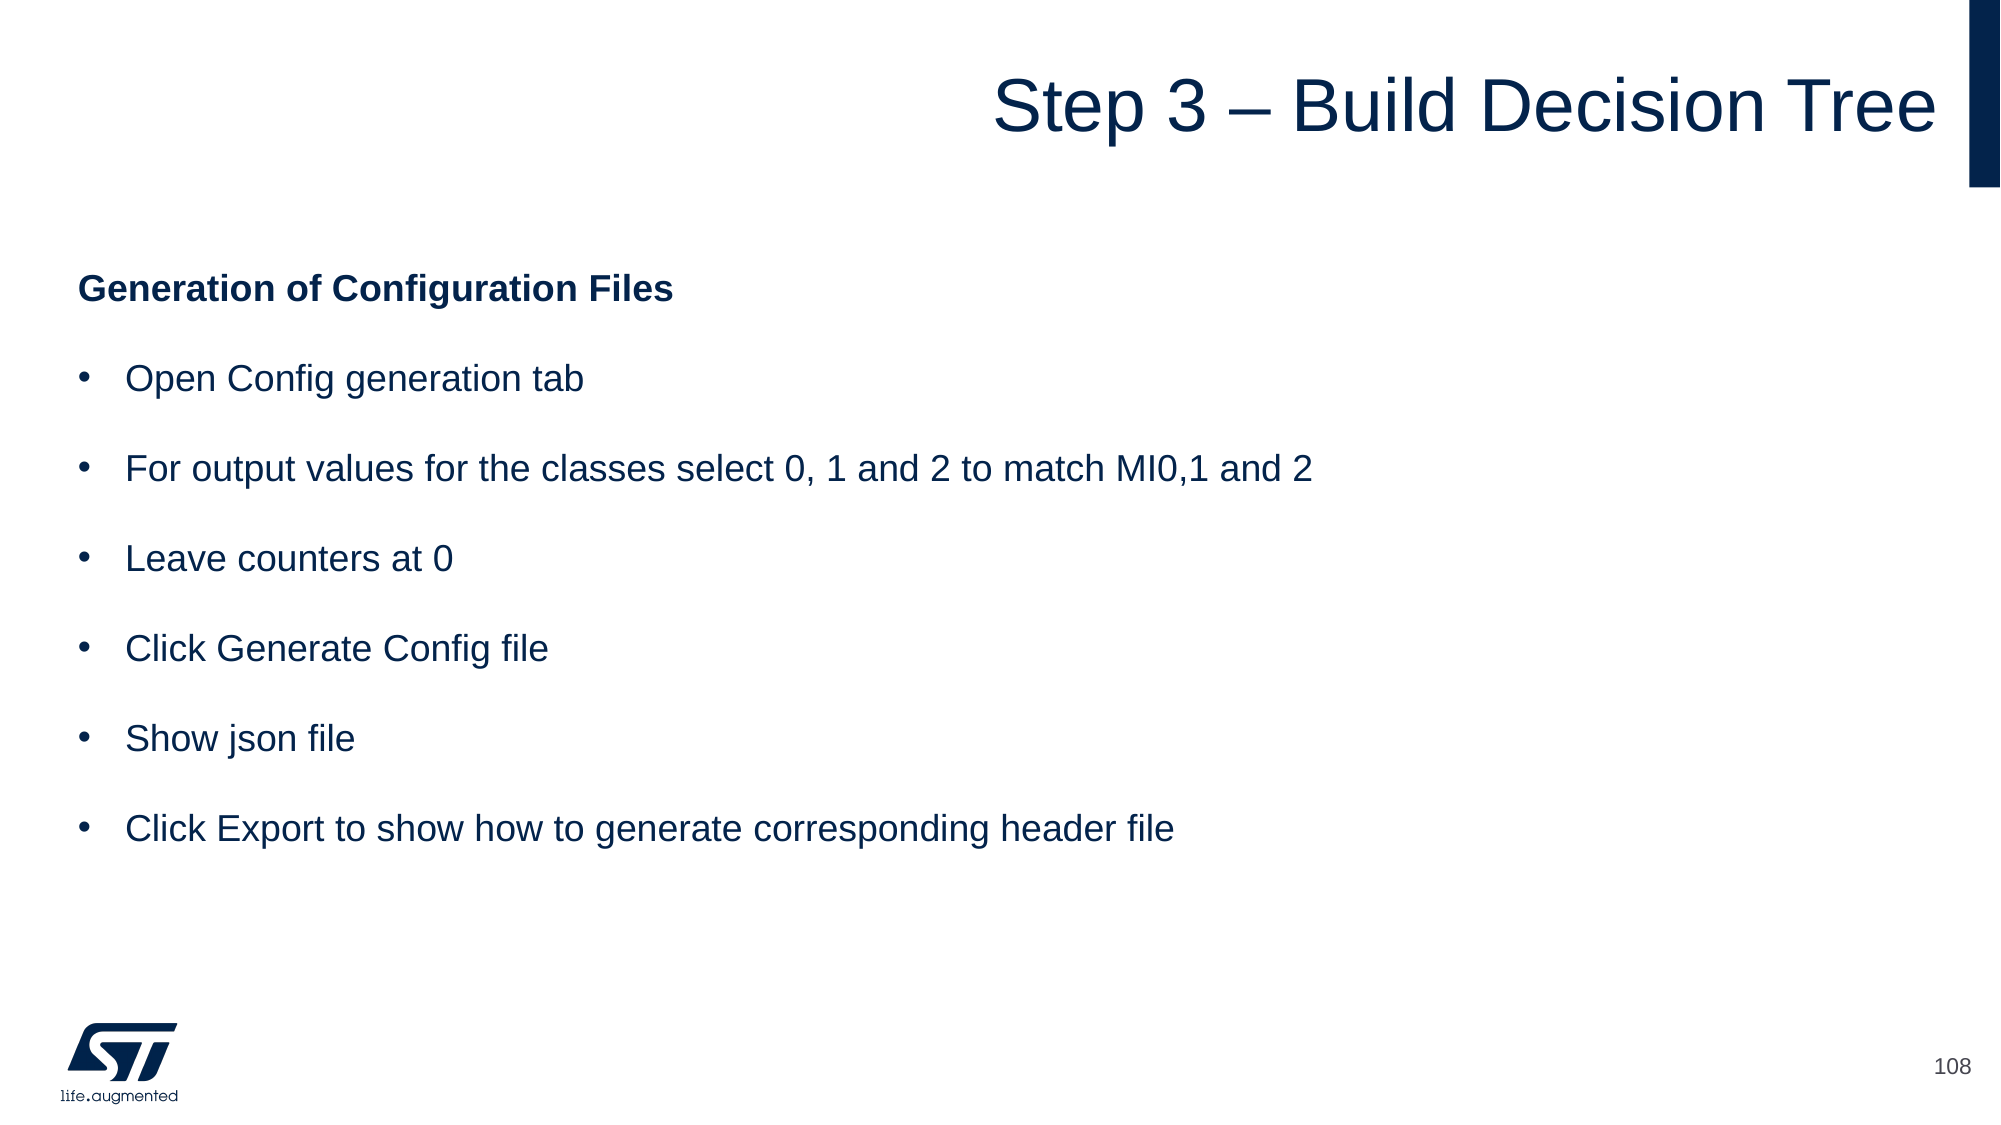

# Step 3 – Build Decision Tree
Generation of Configuration Files

Open Config generation tab

For output values for the classes select 0, 1 and 2 to match MI0,1 and 2

Leave counters at 0

Click Generate Config file

Show json file

Click Export to show how to generate corresponding header file

108